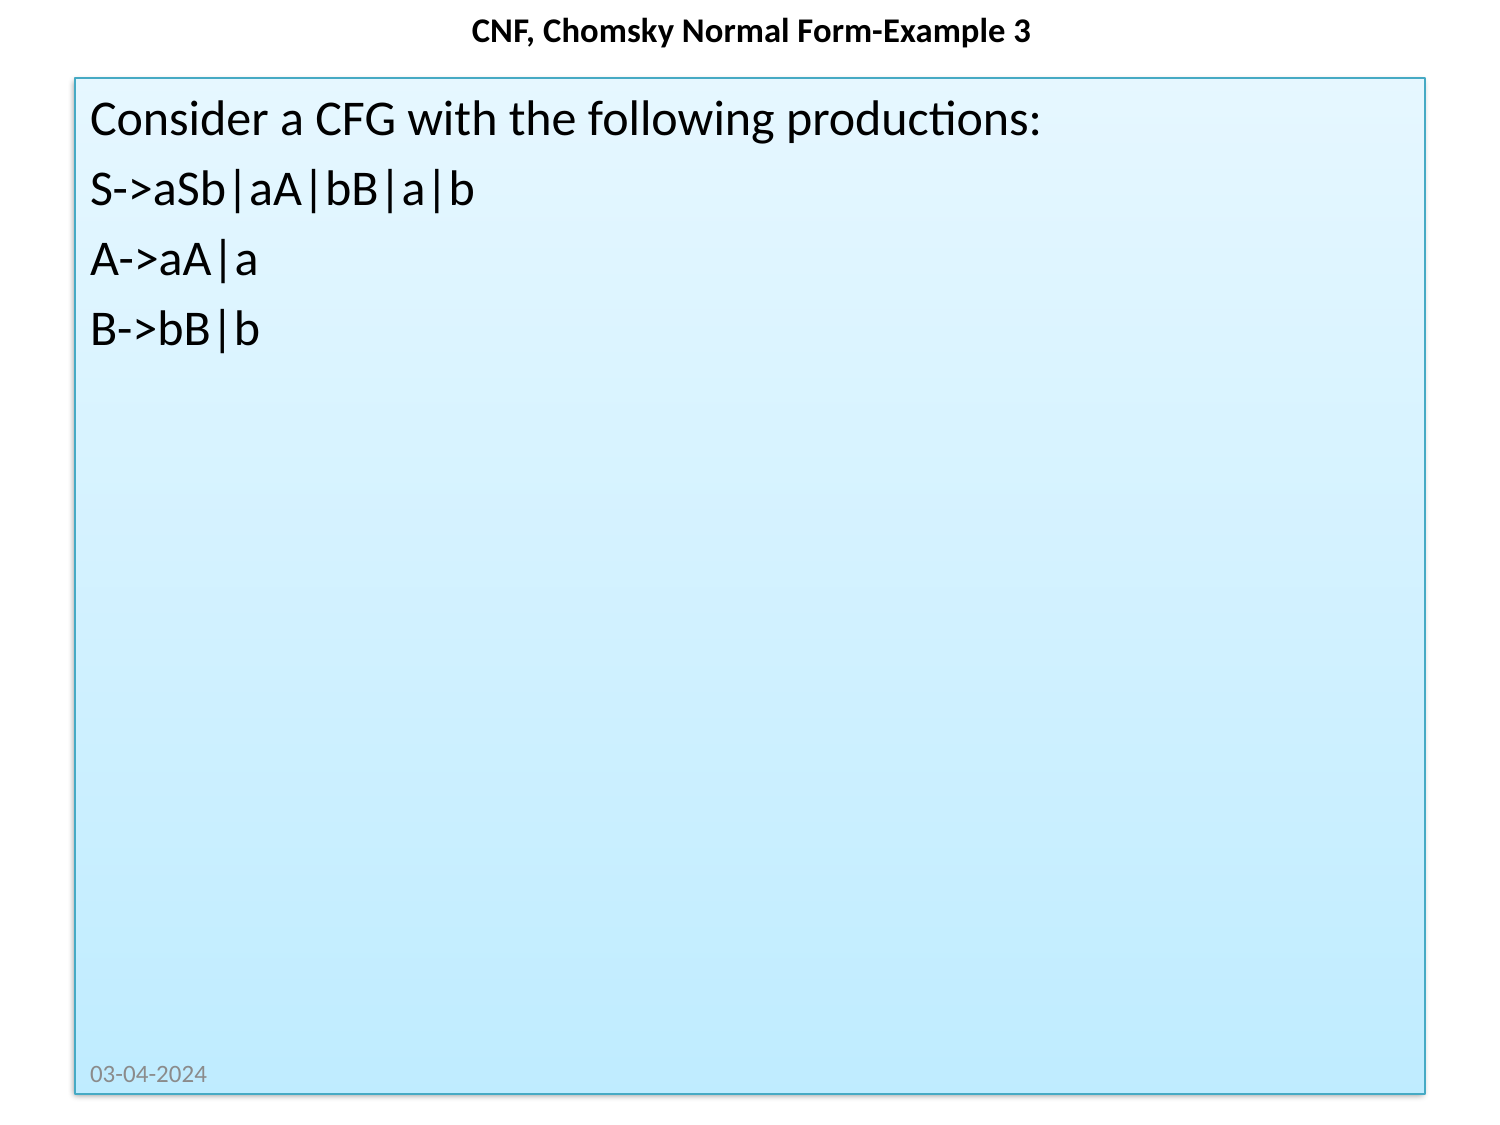

# CNF, Chomsky Normal Form-Example 3
Consider a CFG with the following productions:
S->aSb|aA|bB|a|b
A->aA|a
B->bB|b

03-04-2024
Prof. Shweta Dhawan Chachra
13